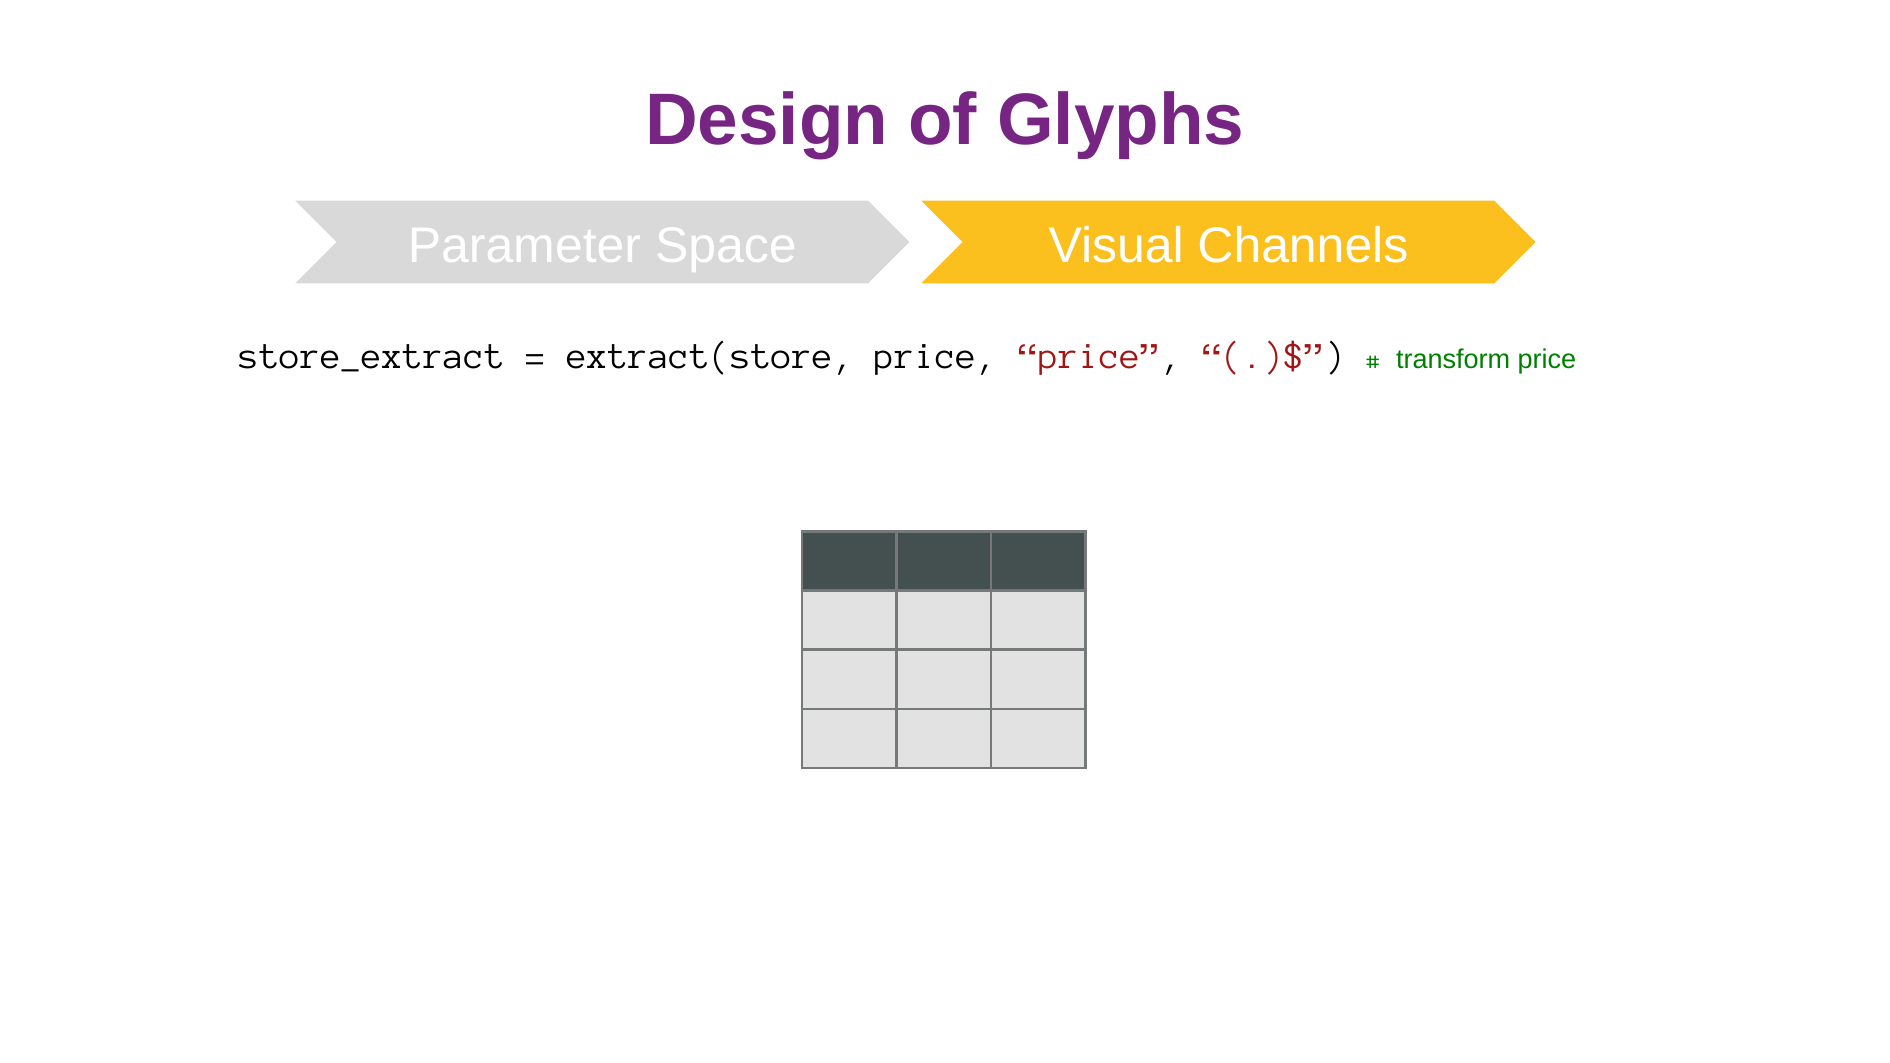

# Design of Glyphs
Parameter Space
Visual Channels
store_extract = extract(store, price, “price”, “(.)$”) # transform price